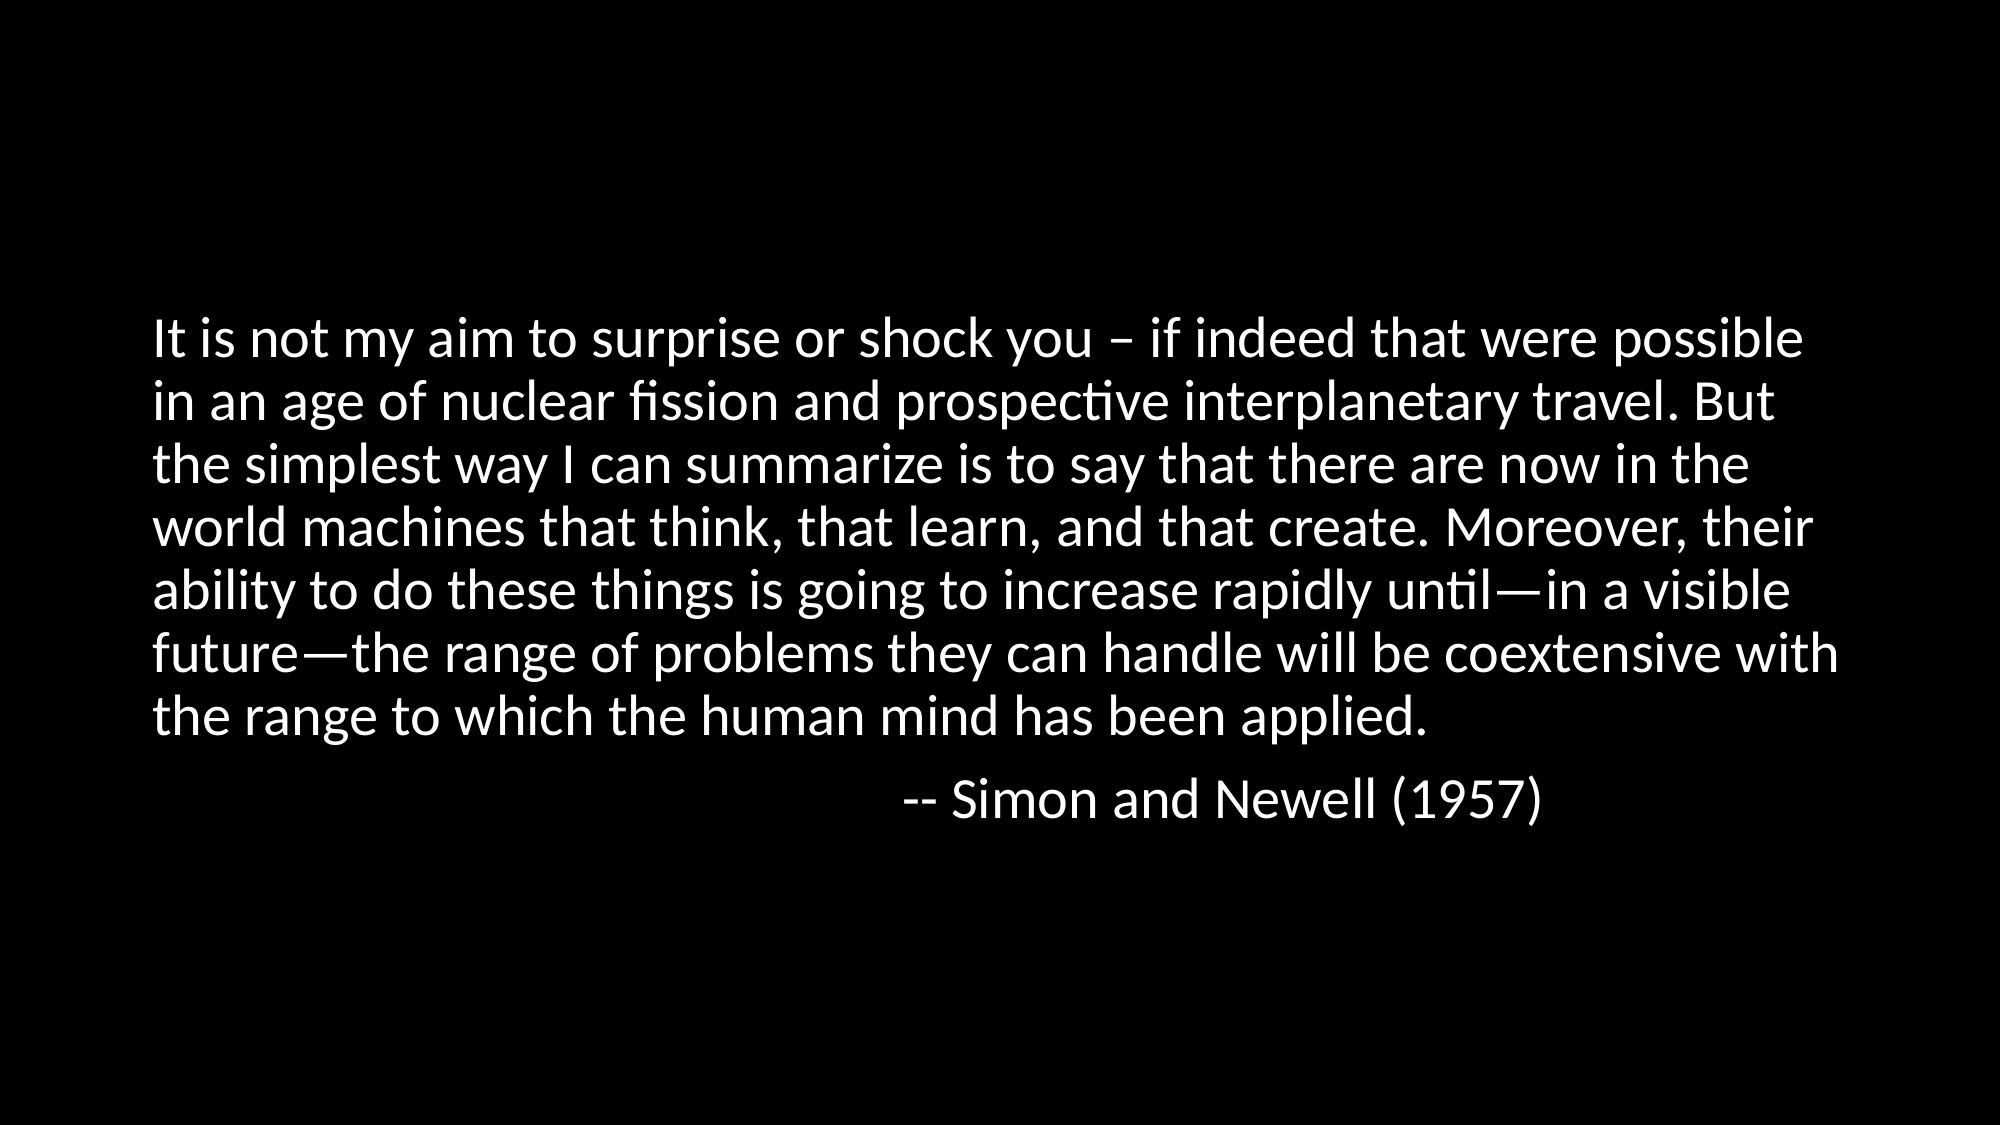

#
It is not my aim to surprise or shock you – if indeed that were possible in an age of nuclear fission and prospective interplanetary travel. But the simplest way I can summarize is to say that there are now in the world machines that think, that learn, and that create. Moreover, their ability to do these things is going to increase rapidly until—in a visible future—the range of problems they can handle will be coextensive with the range to which the human mind has been applied.
					-- Simon and Newell (1957)